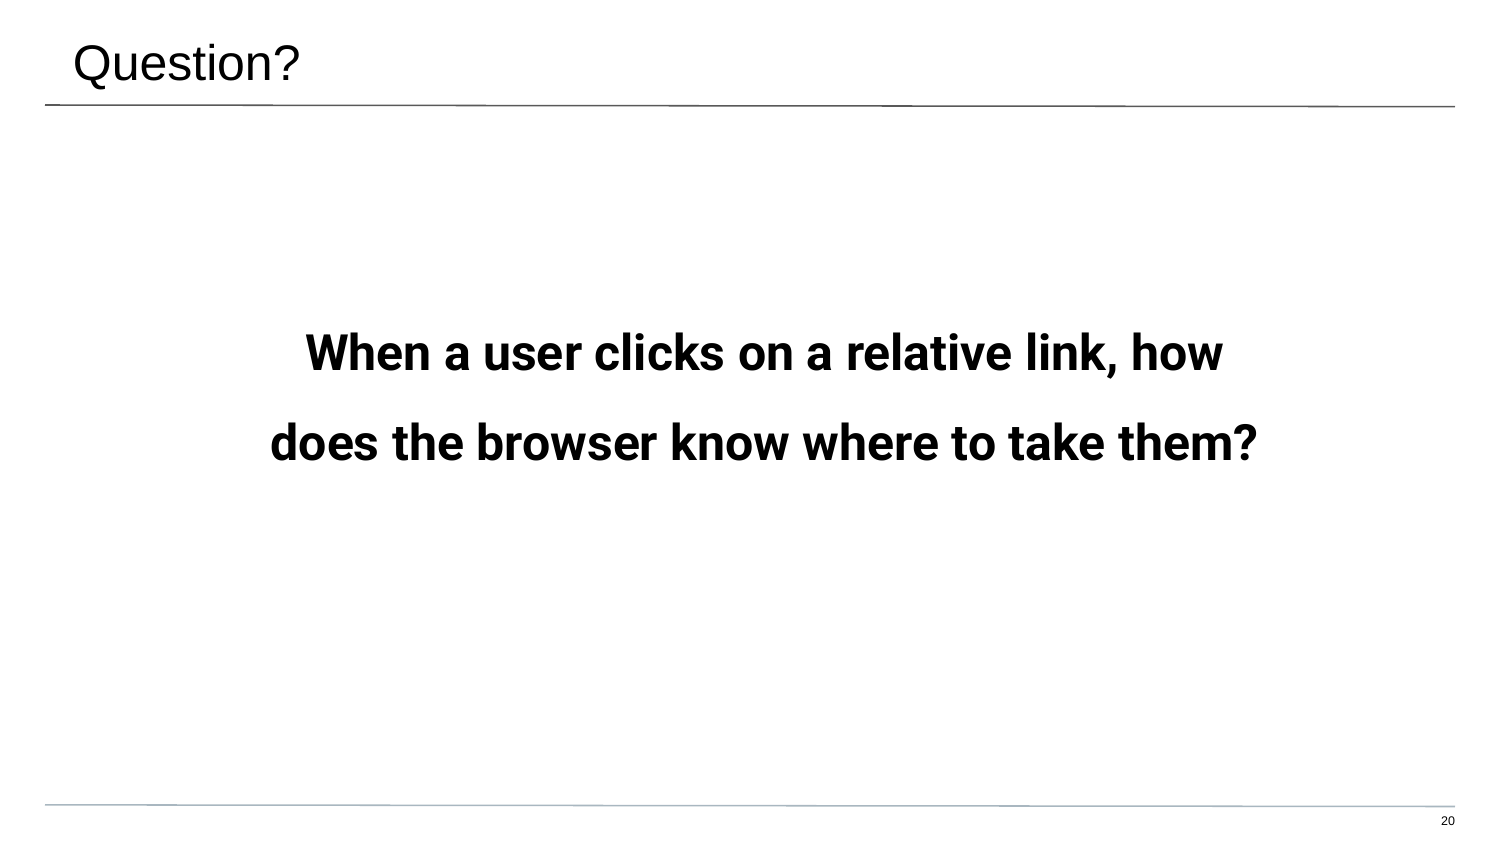

# Question?
When a user clicks on a relative link, how does the browser know where to take them?